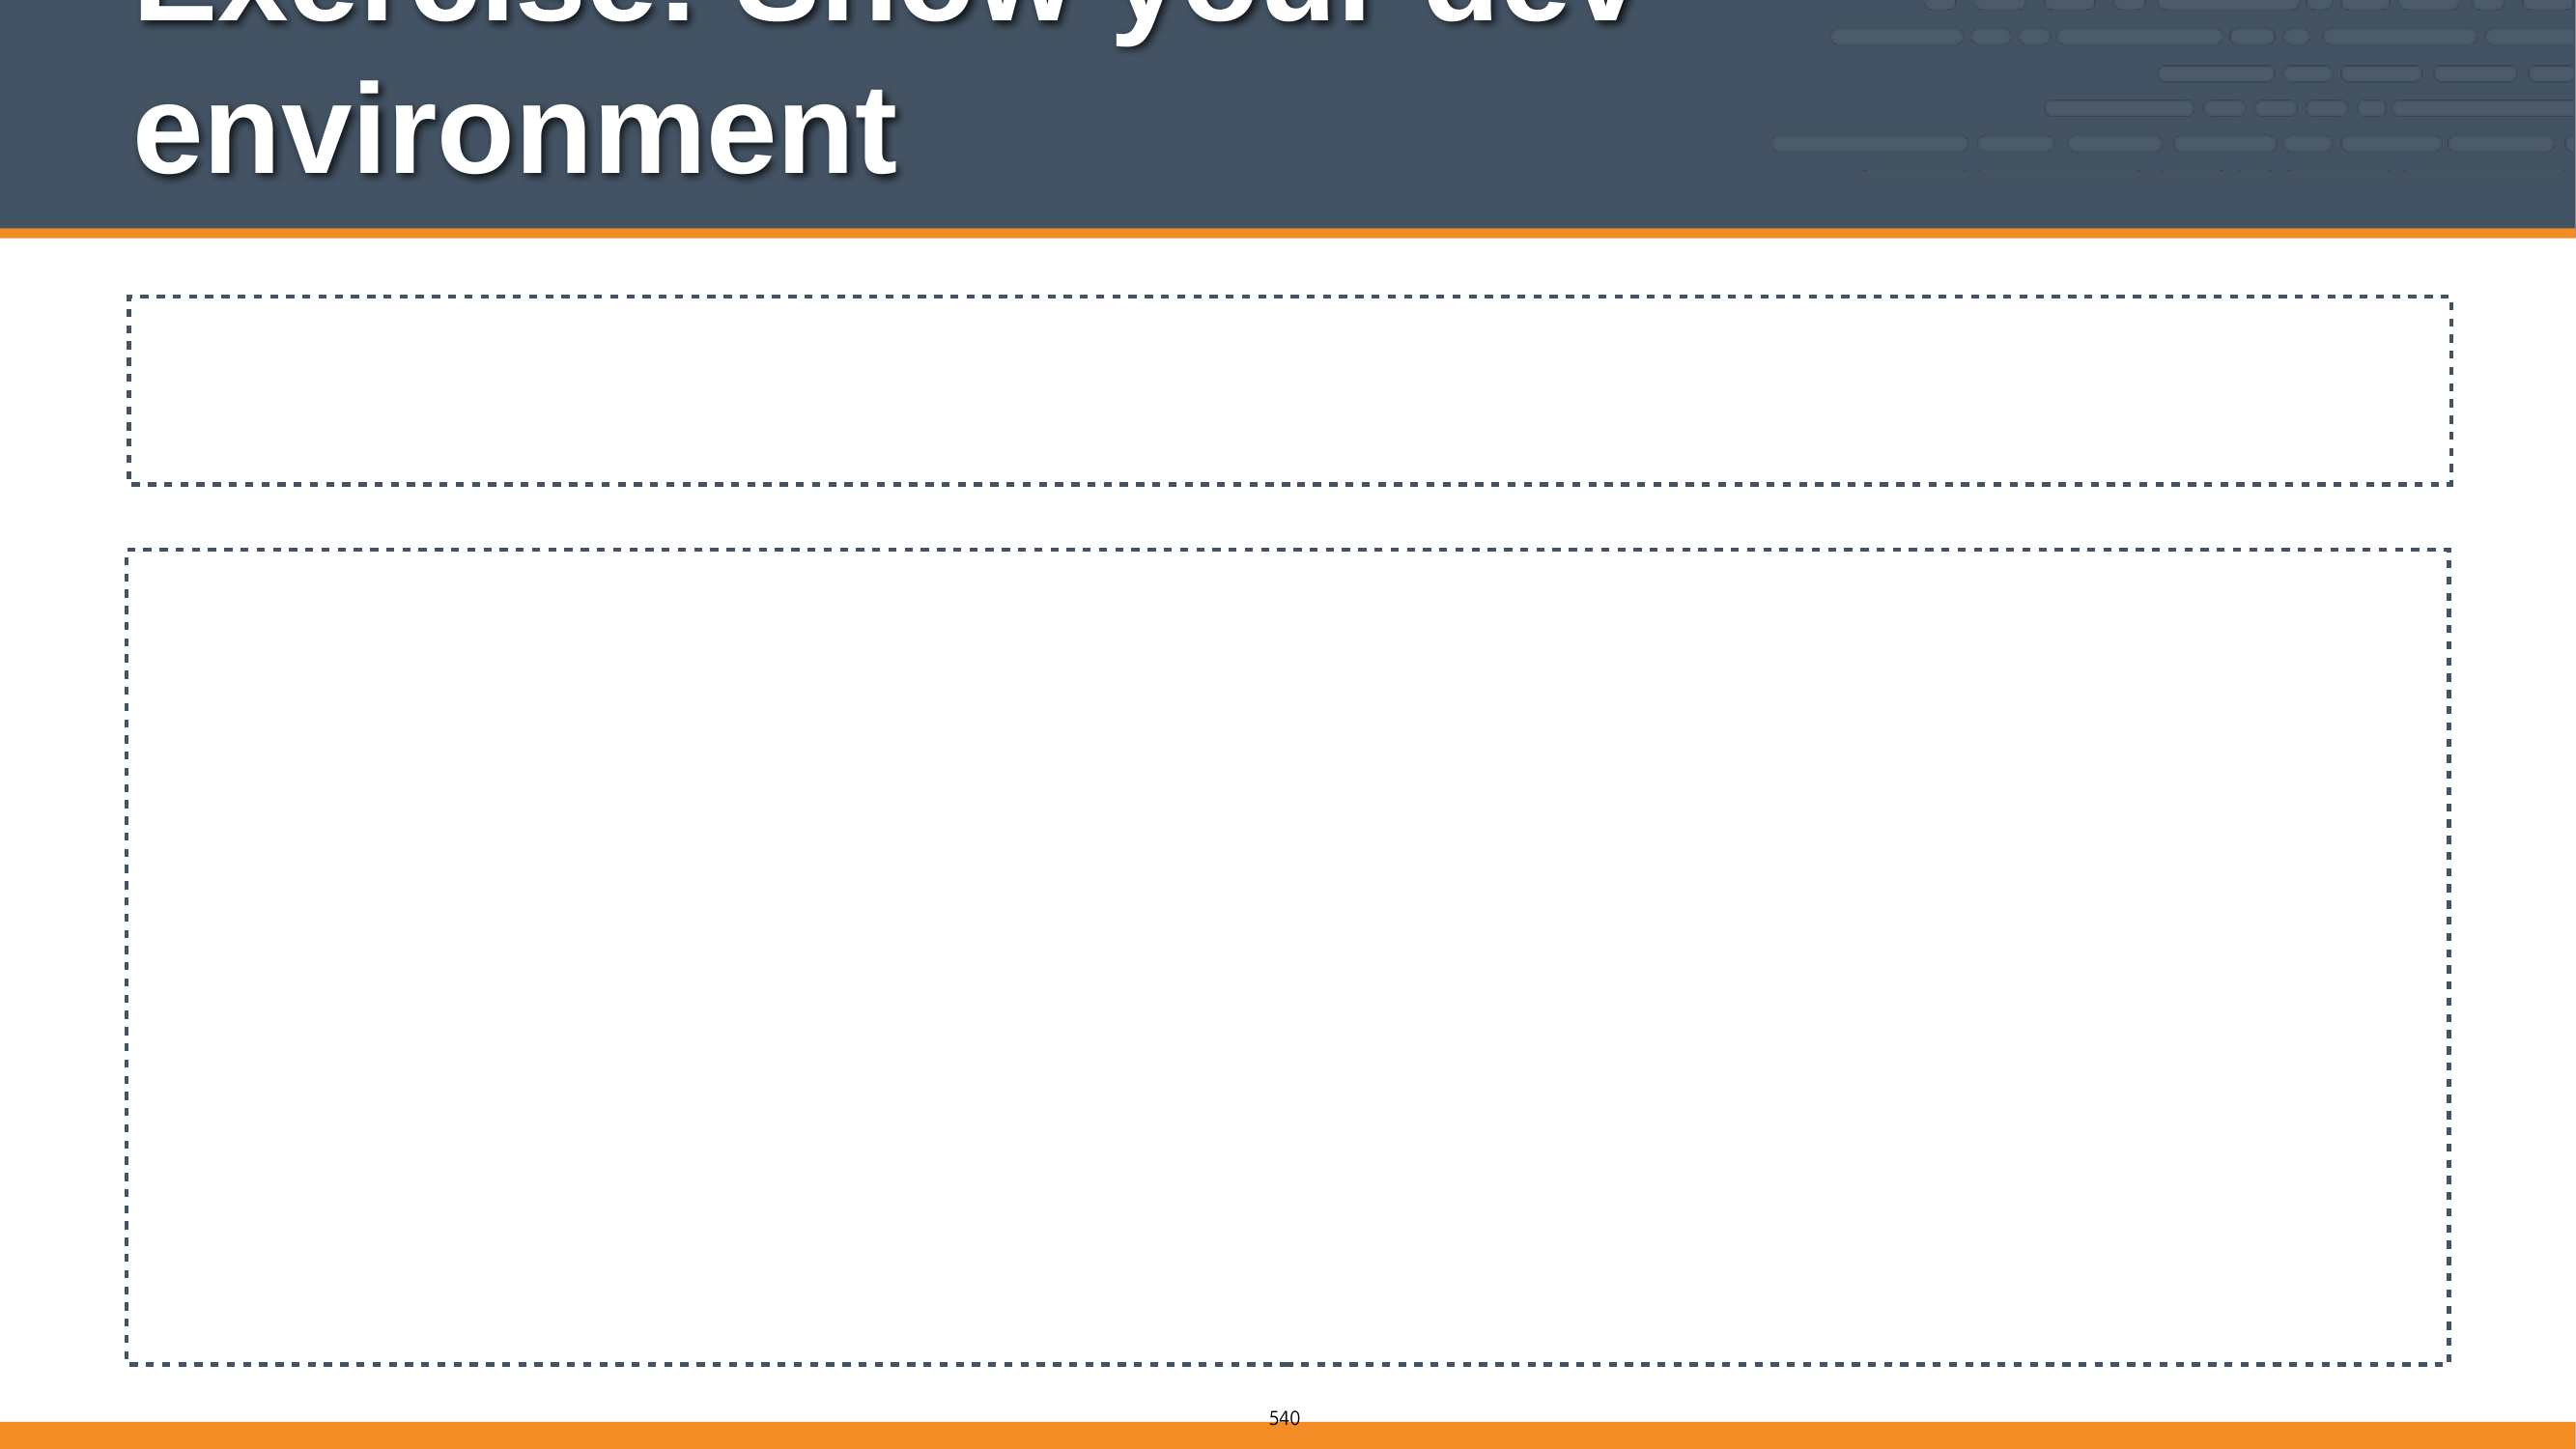

# Exercise: Show your dev environment
$ knife environment show dev
chef_type:            environment
cookbook_versions:
  apache:  = 0.2.0
default_attributes:
description:          For developers!
json_class:           Chef::Environment
name:                 dev
override_attributes:
540